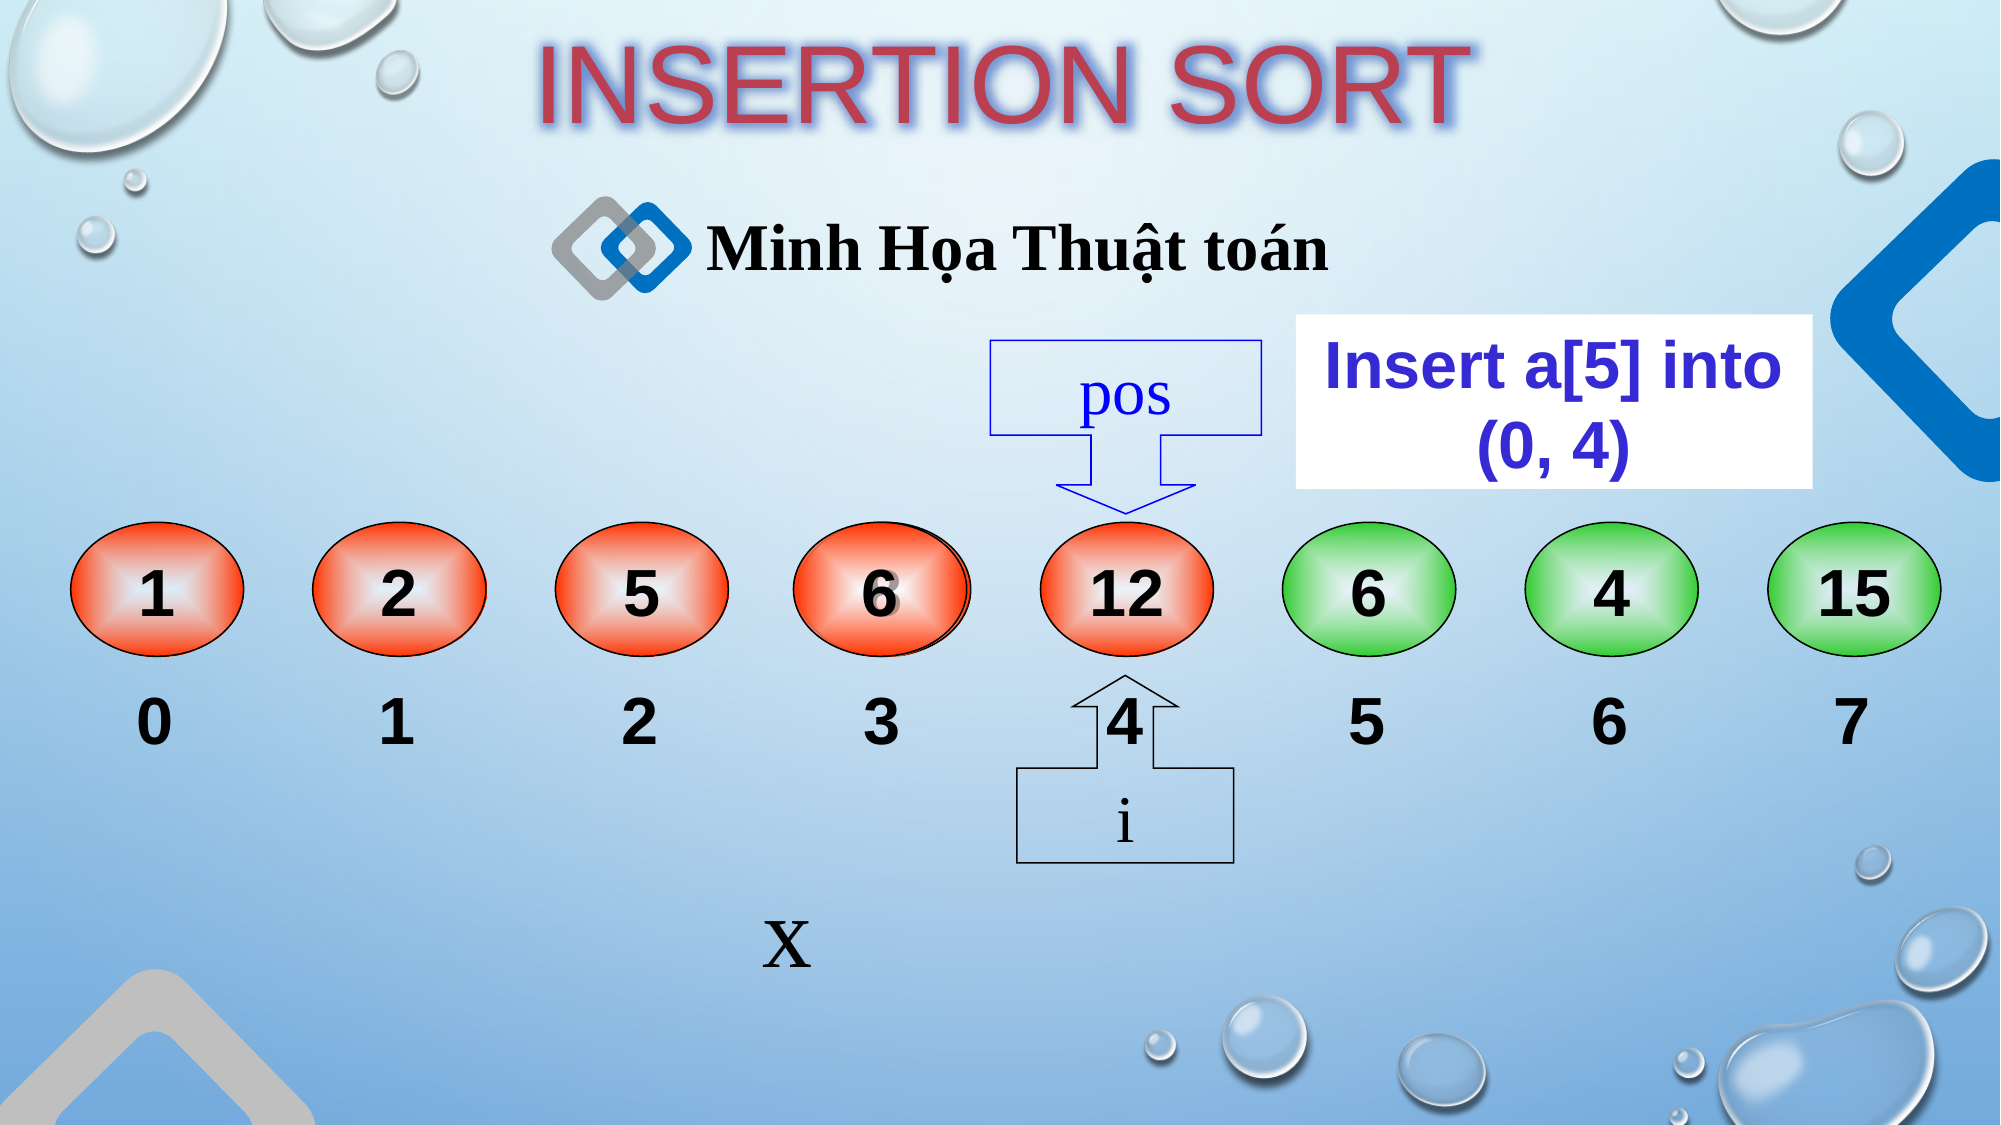

INSERTION SORT

Minh Họa Thuật toán

Insert a[5] into (0, 4)
pos
6
1
2
5
8
6
4
12
15
0
1
2
3
4
5
6
7
i
x